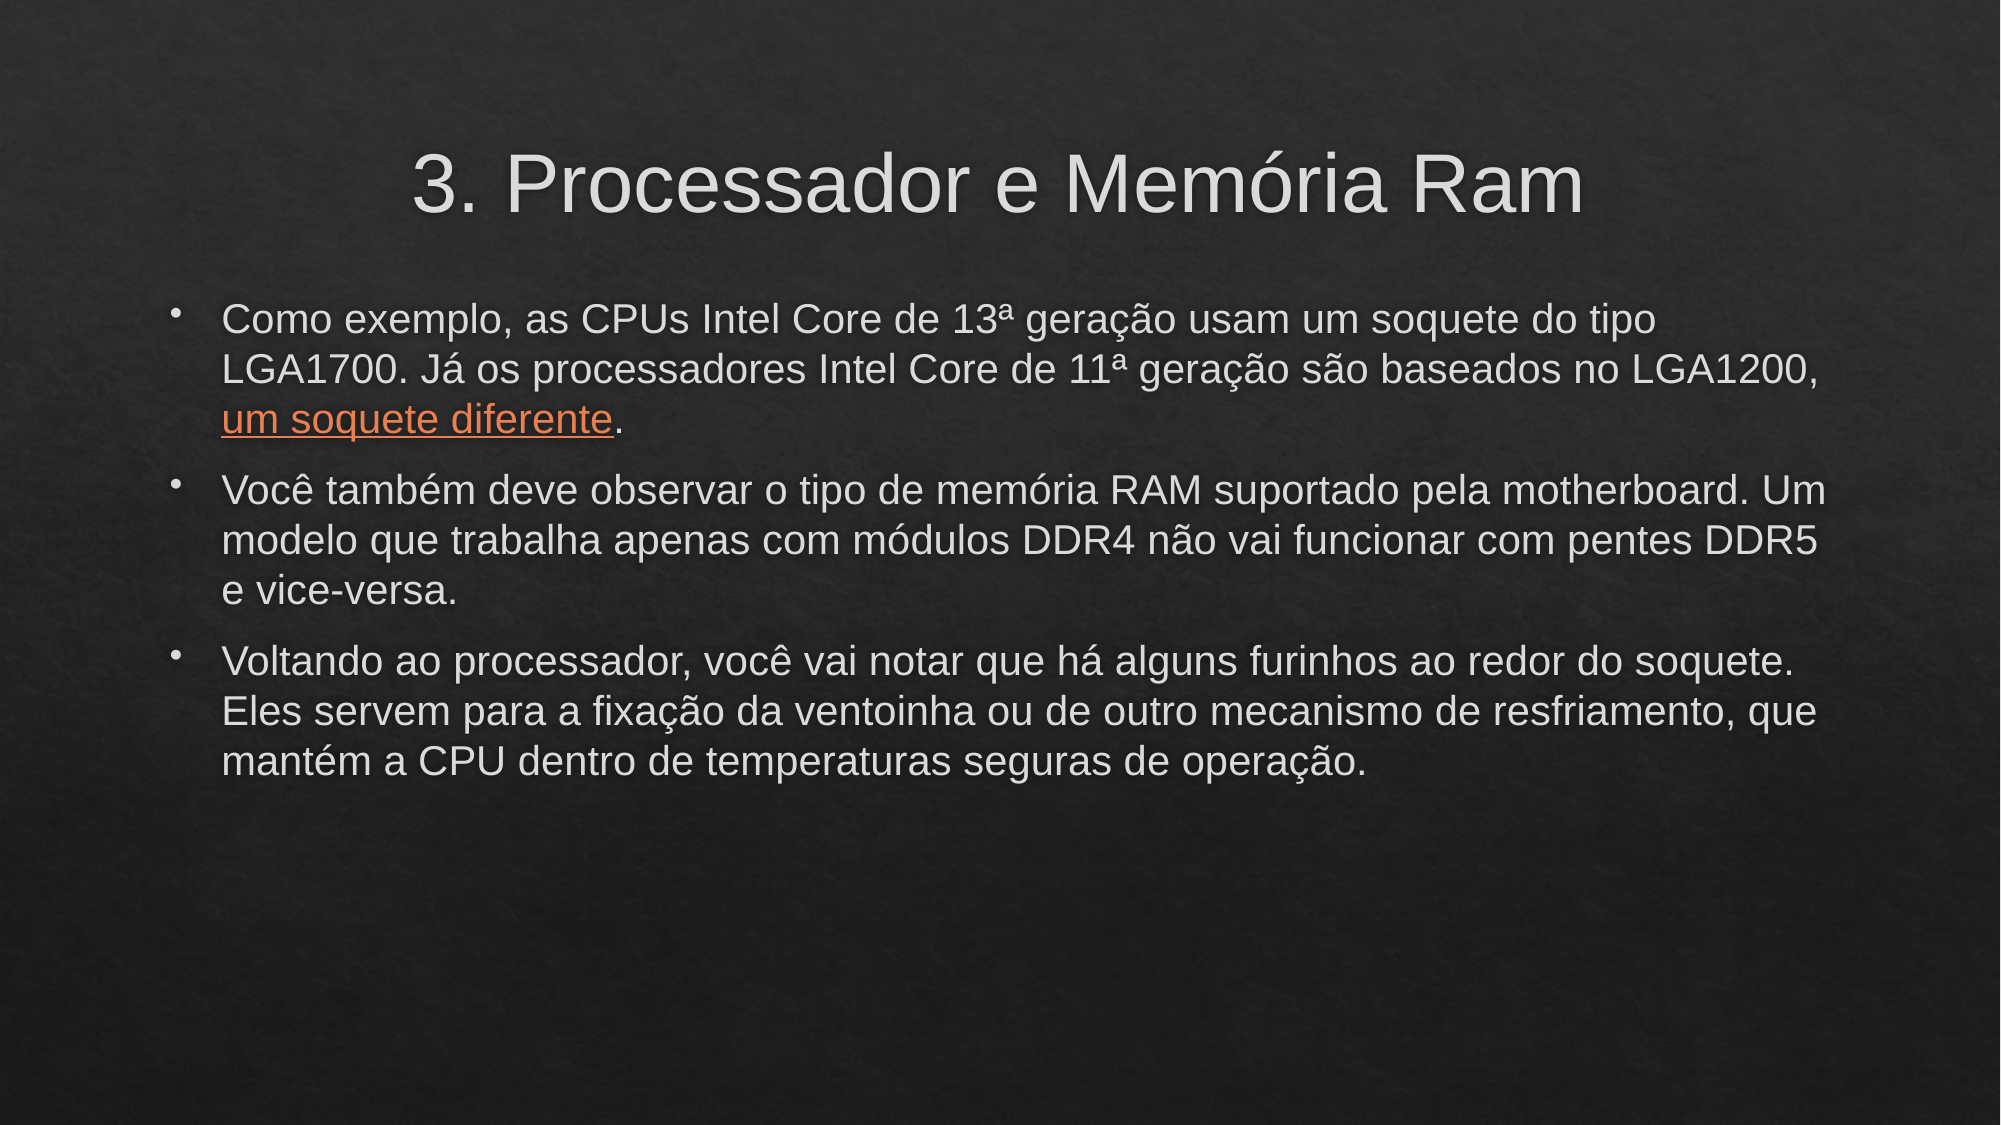

# 3. Processador e Memória Ram
Como exemplo, as CPUs Intel Core de 13ª geração usam um soquete do tipo LGA1700. Já os processadores Intel Core de 11ª geração são baseados no LGA1200, um soquete diferente.
Você também deve observar o tipo de memória RAM suportado pela motherboard. Um modelo que trabalha apenas com módulos DDR4 não vai funcionar com pentes DDR5 e vice-versa.
Voltando ao processador, você vai notar que há alguns furinhos ao redor do soquete. Eles servem para a fixação da ventoinha ou de outro mecanismo de resfriamento, que mantém a CPU dentro de temperaturas seguras de operação.